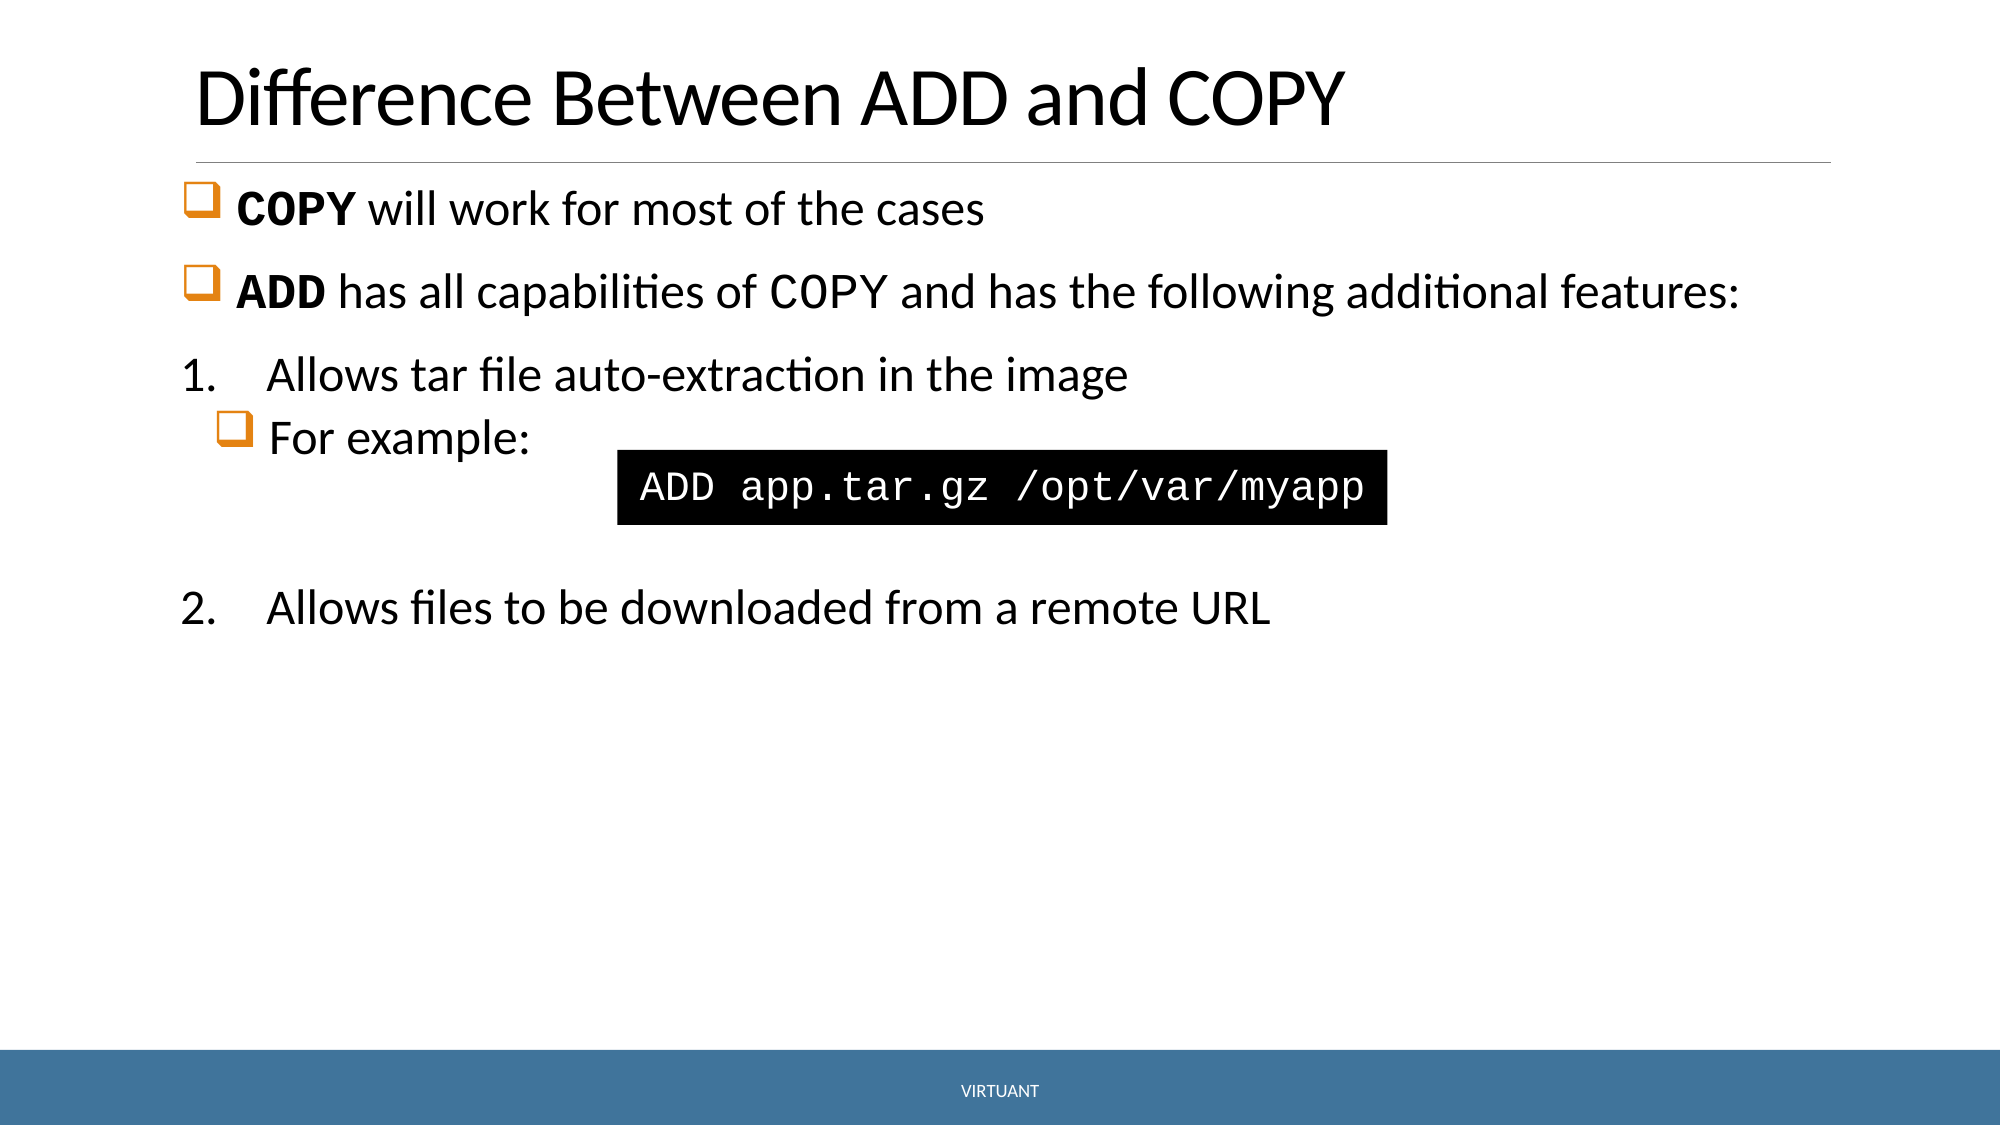

# Difference Between ADD and COPY
 COPY will work for most of the cases
 ADD has all capabilities of COPY and has the following additional features:
 Allows tar file auto-extraction in the image
 For example:

 Allows files to be downloaded from a remote URL

ADD app.tar.gz /opt/var/myapp
Virtuant